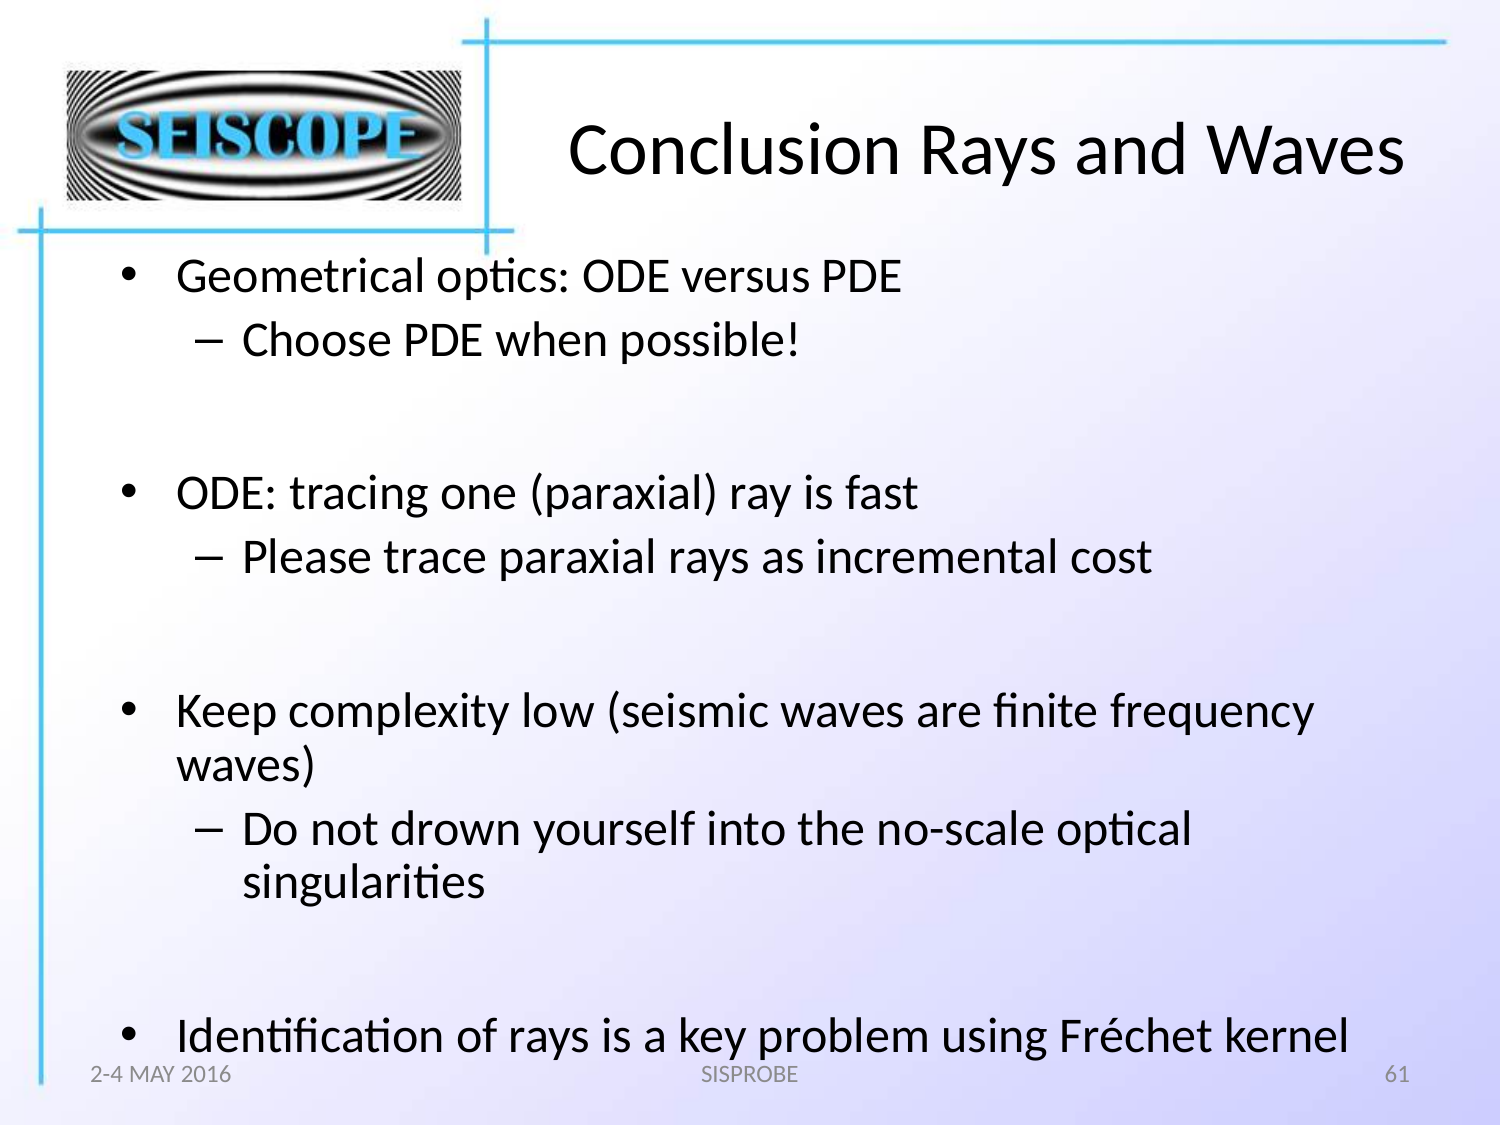

# Conclusion Rays and Waves
Geometrical optics: ODE versus PDE
Choose PDE when possible!

ODE: tracing one (paraxial) ray is fast
Please trace paraxial rays as incremental cost

Keep complexity low (seismic waves are finite frequency waves)
Do not drown yourself into the no-scale optical singularities

Identification of rays is a key problem using Fréchet kernel
2-4 MAY 2016
SISPROBE
61